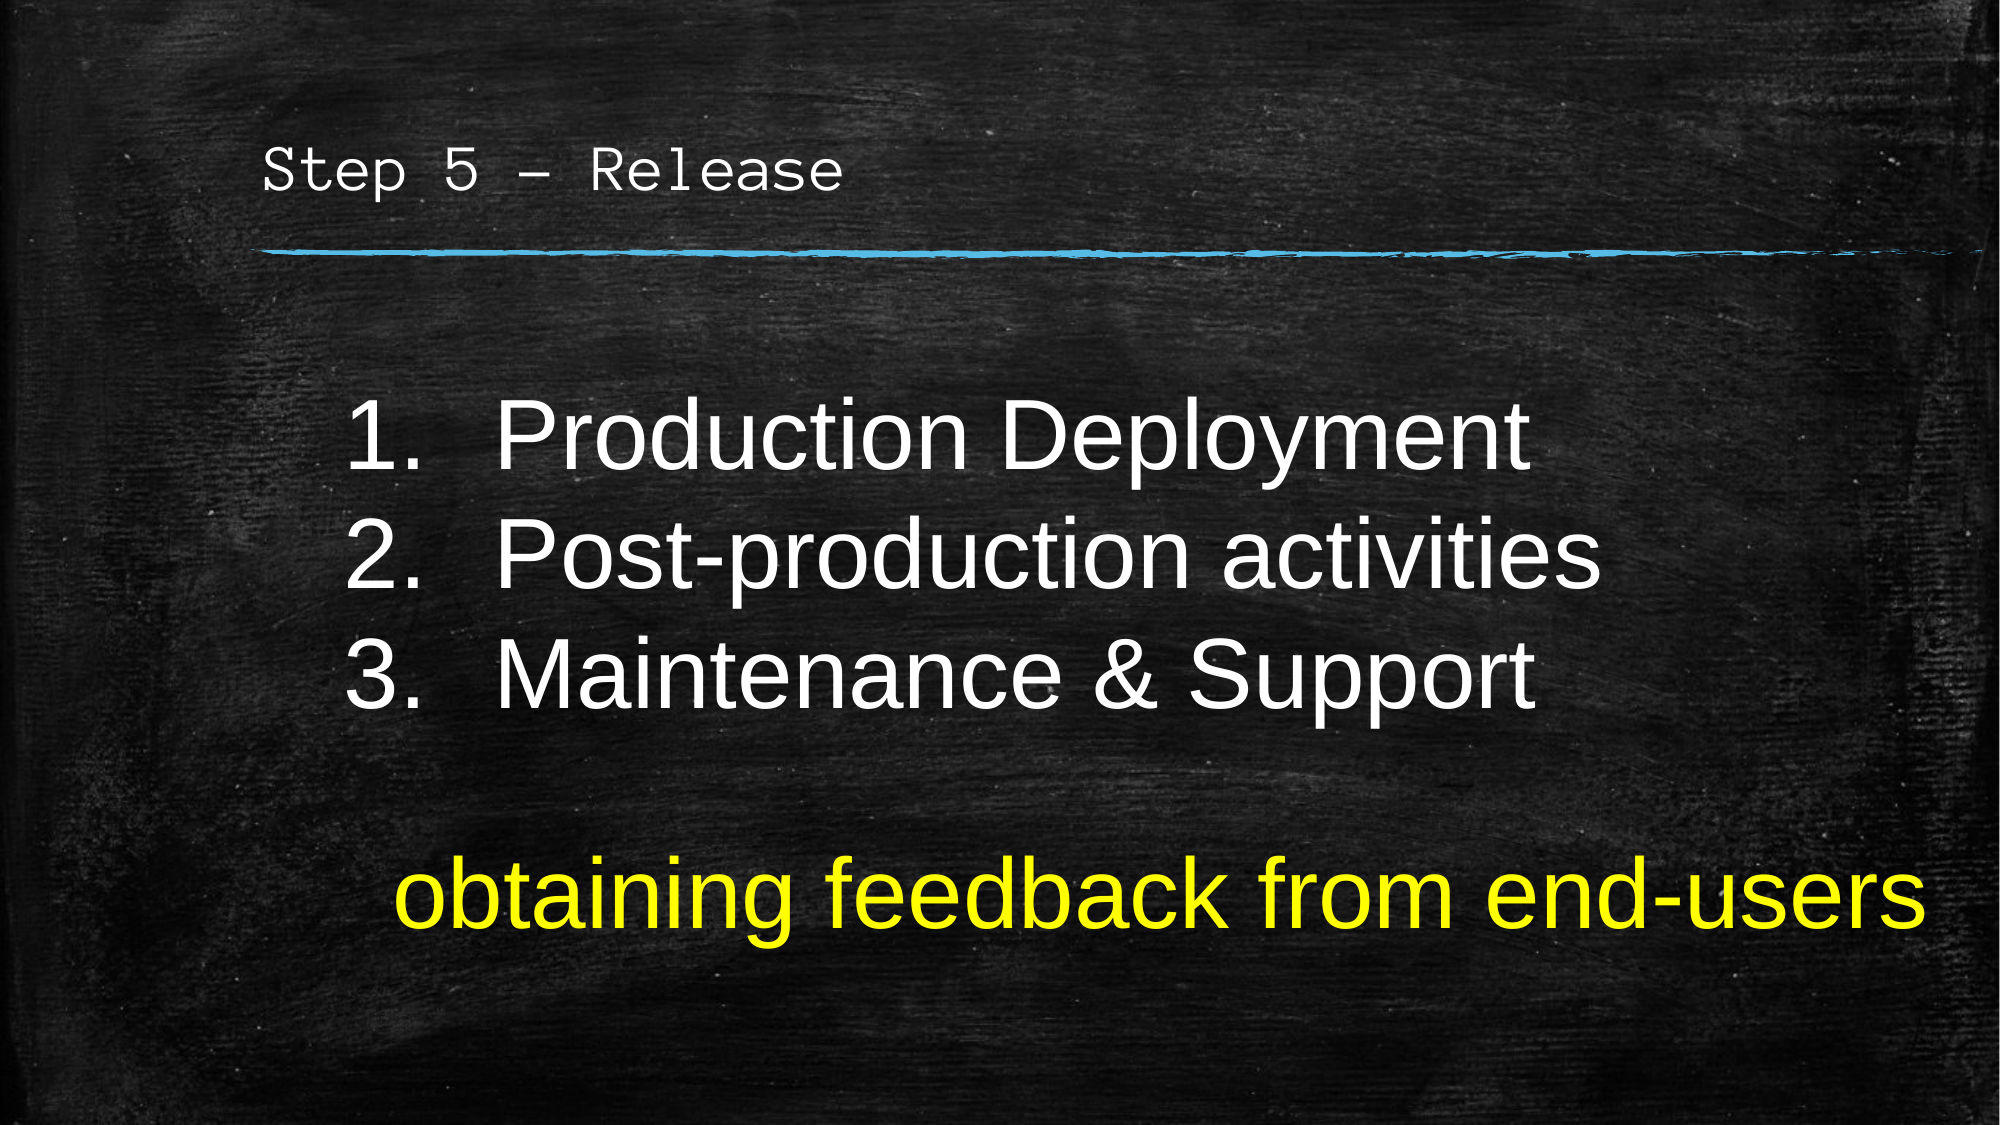

# Step 5 - Release
Production Deployment
Post-production activities
Maintenance & Support
obtaining feedback from end-users